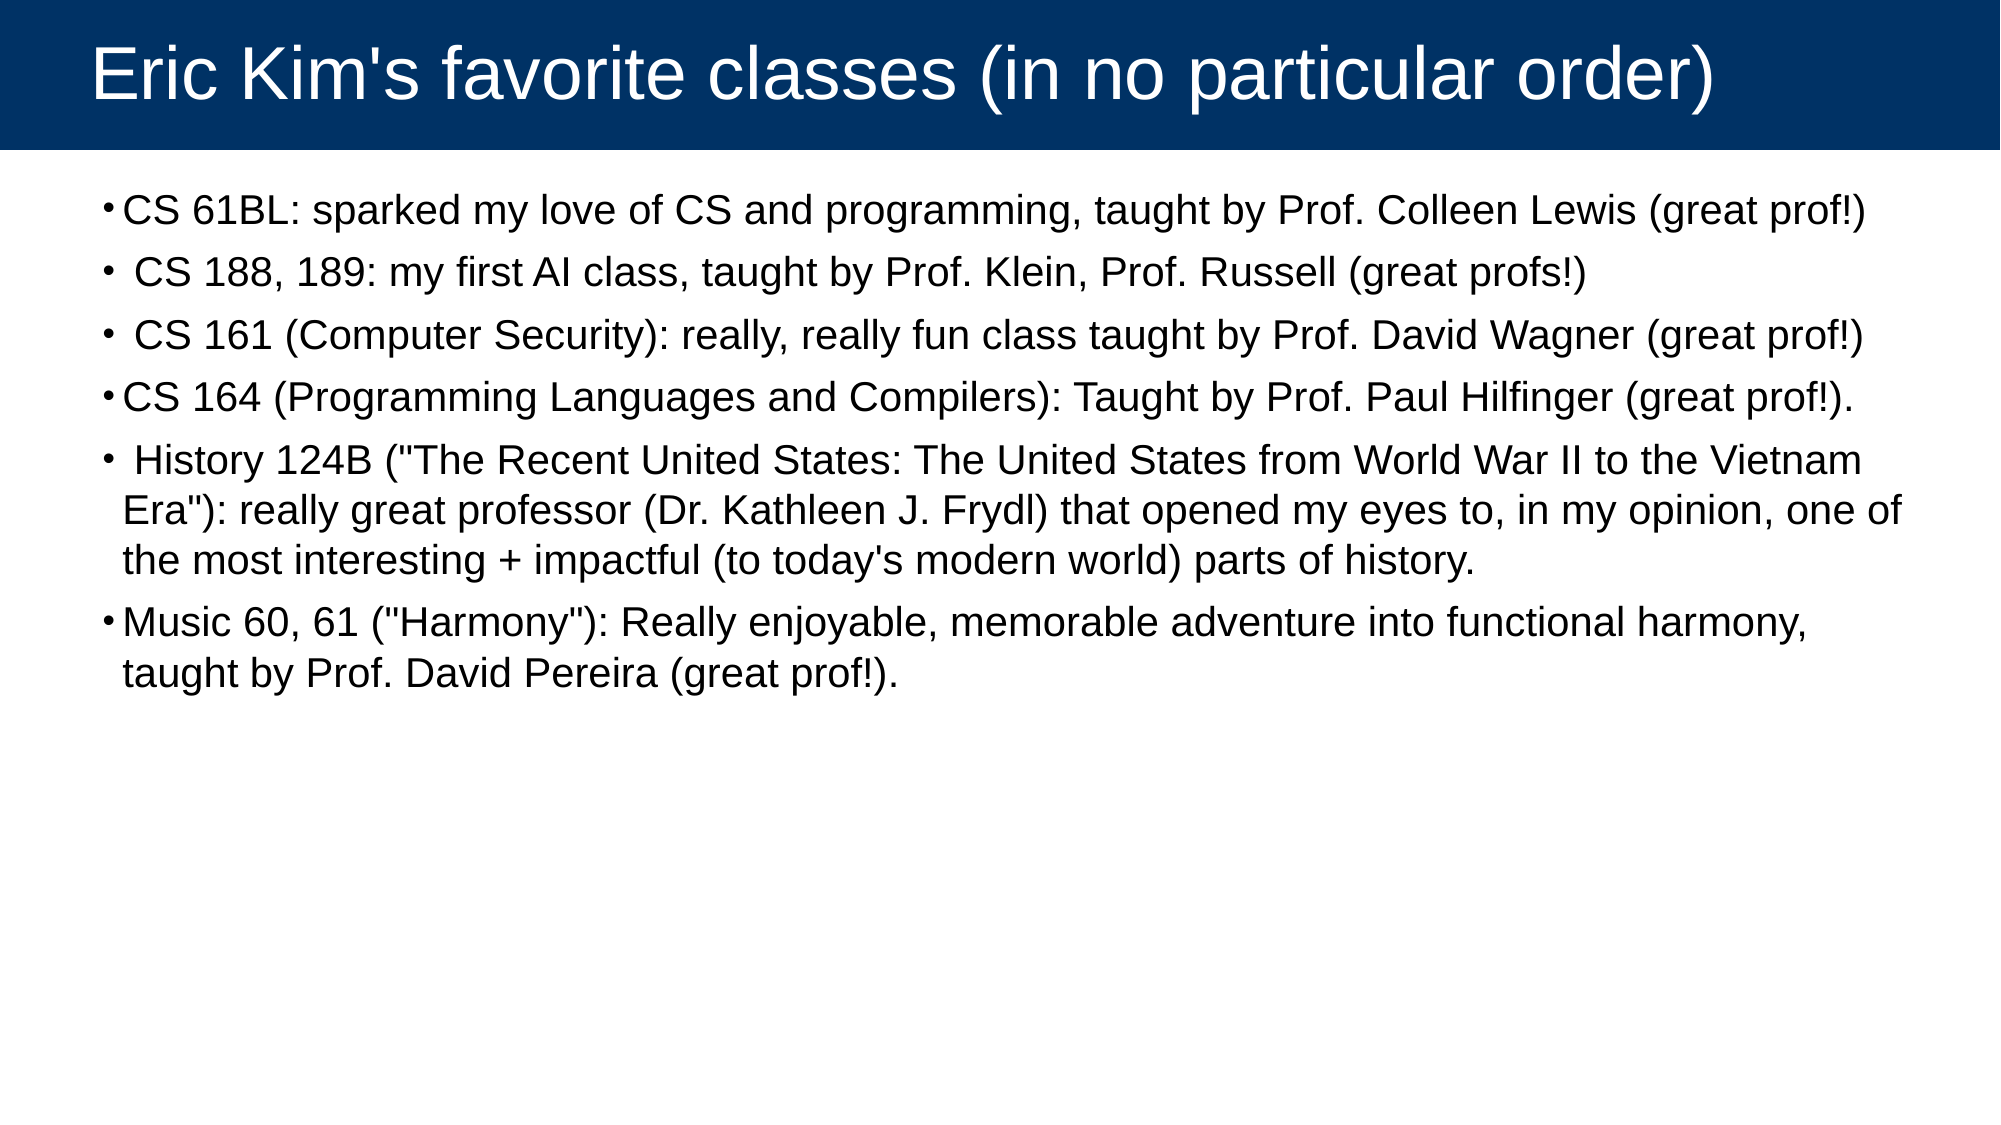

# Eric Kim's favorite classes (in no particular order)
CS 61BL: sparked my love of CS and programming, taught by Prof. Colleen Lewis (great prof!)
 CS 188, 189: my first AI class, taught by Prof. Klein, Prof. Russell (great profs!)
 CS 161 (Computer Security): really, really fun class taught by Prof. David Wagner (great prof!)
CS 164 (Programming Languages and Compilers): Taught by Prof. Paul Hilfinger (great prof!).
 History 124B ("The Recent United States: The United States from World War II to the Vietnam Era"): really great professor (Dr. Kathleen J. Frydl) that opened my eyes to, in my opinion, one of the most interesting + impactful (to today's modern world) parts of history.
Music 60, 61 ("Harmony"): Really enjoyable, memorable adventure into functional harmony, taught by Prof. David Pereira (great prof!).